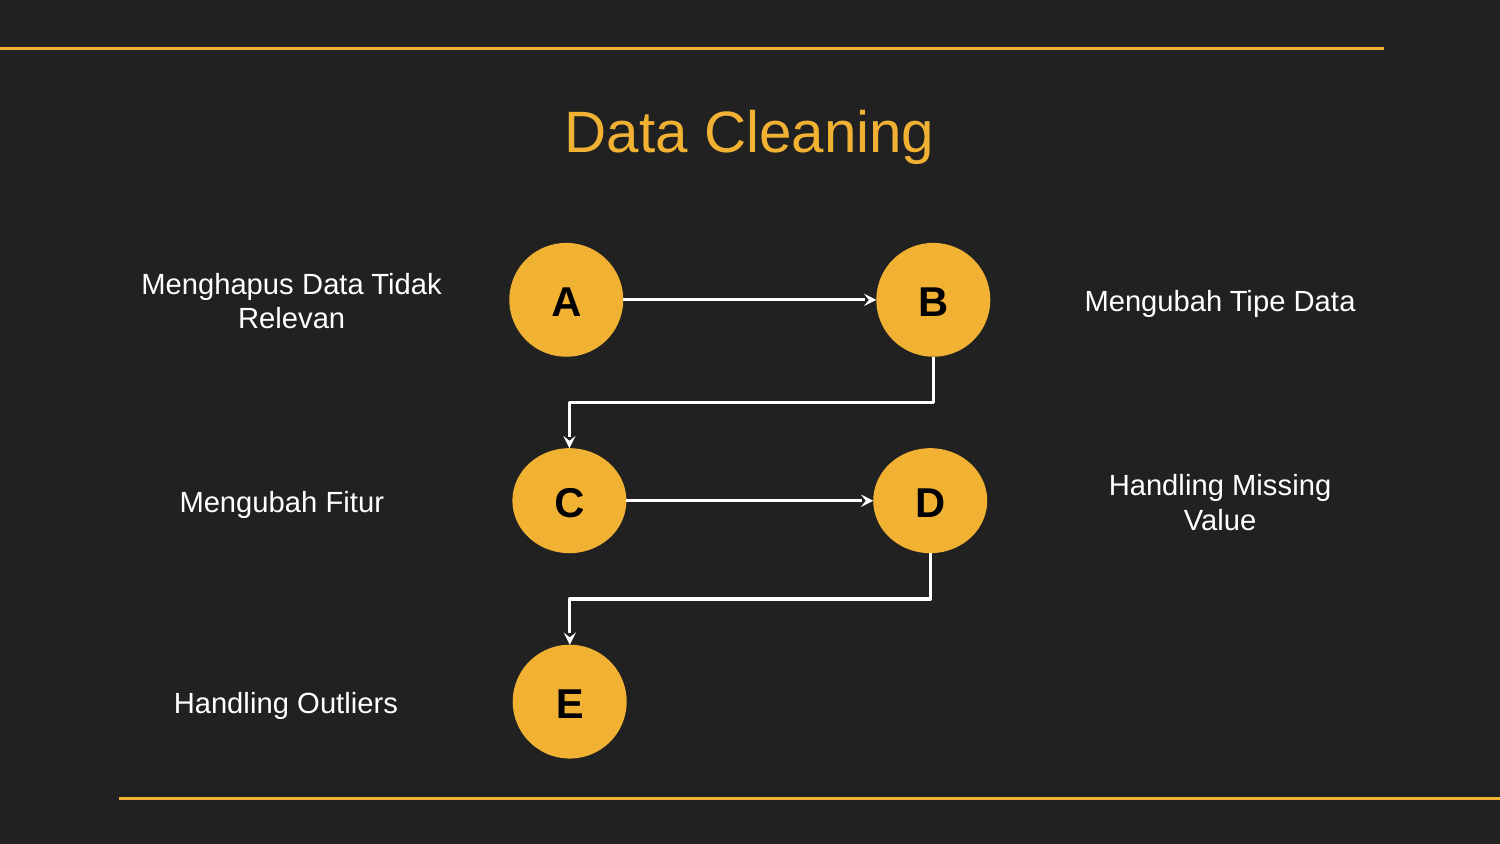

# Data Cleaning
A
B
Mengubah Tipe Data
Menghapus Data Tidak Relevan
C
D
Mengubah Fitur
Handling Missing Value
E
Handling Outliers